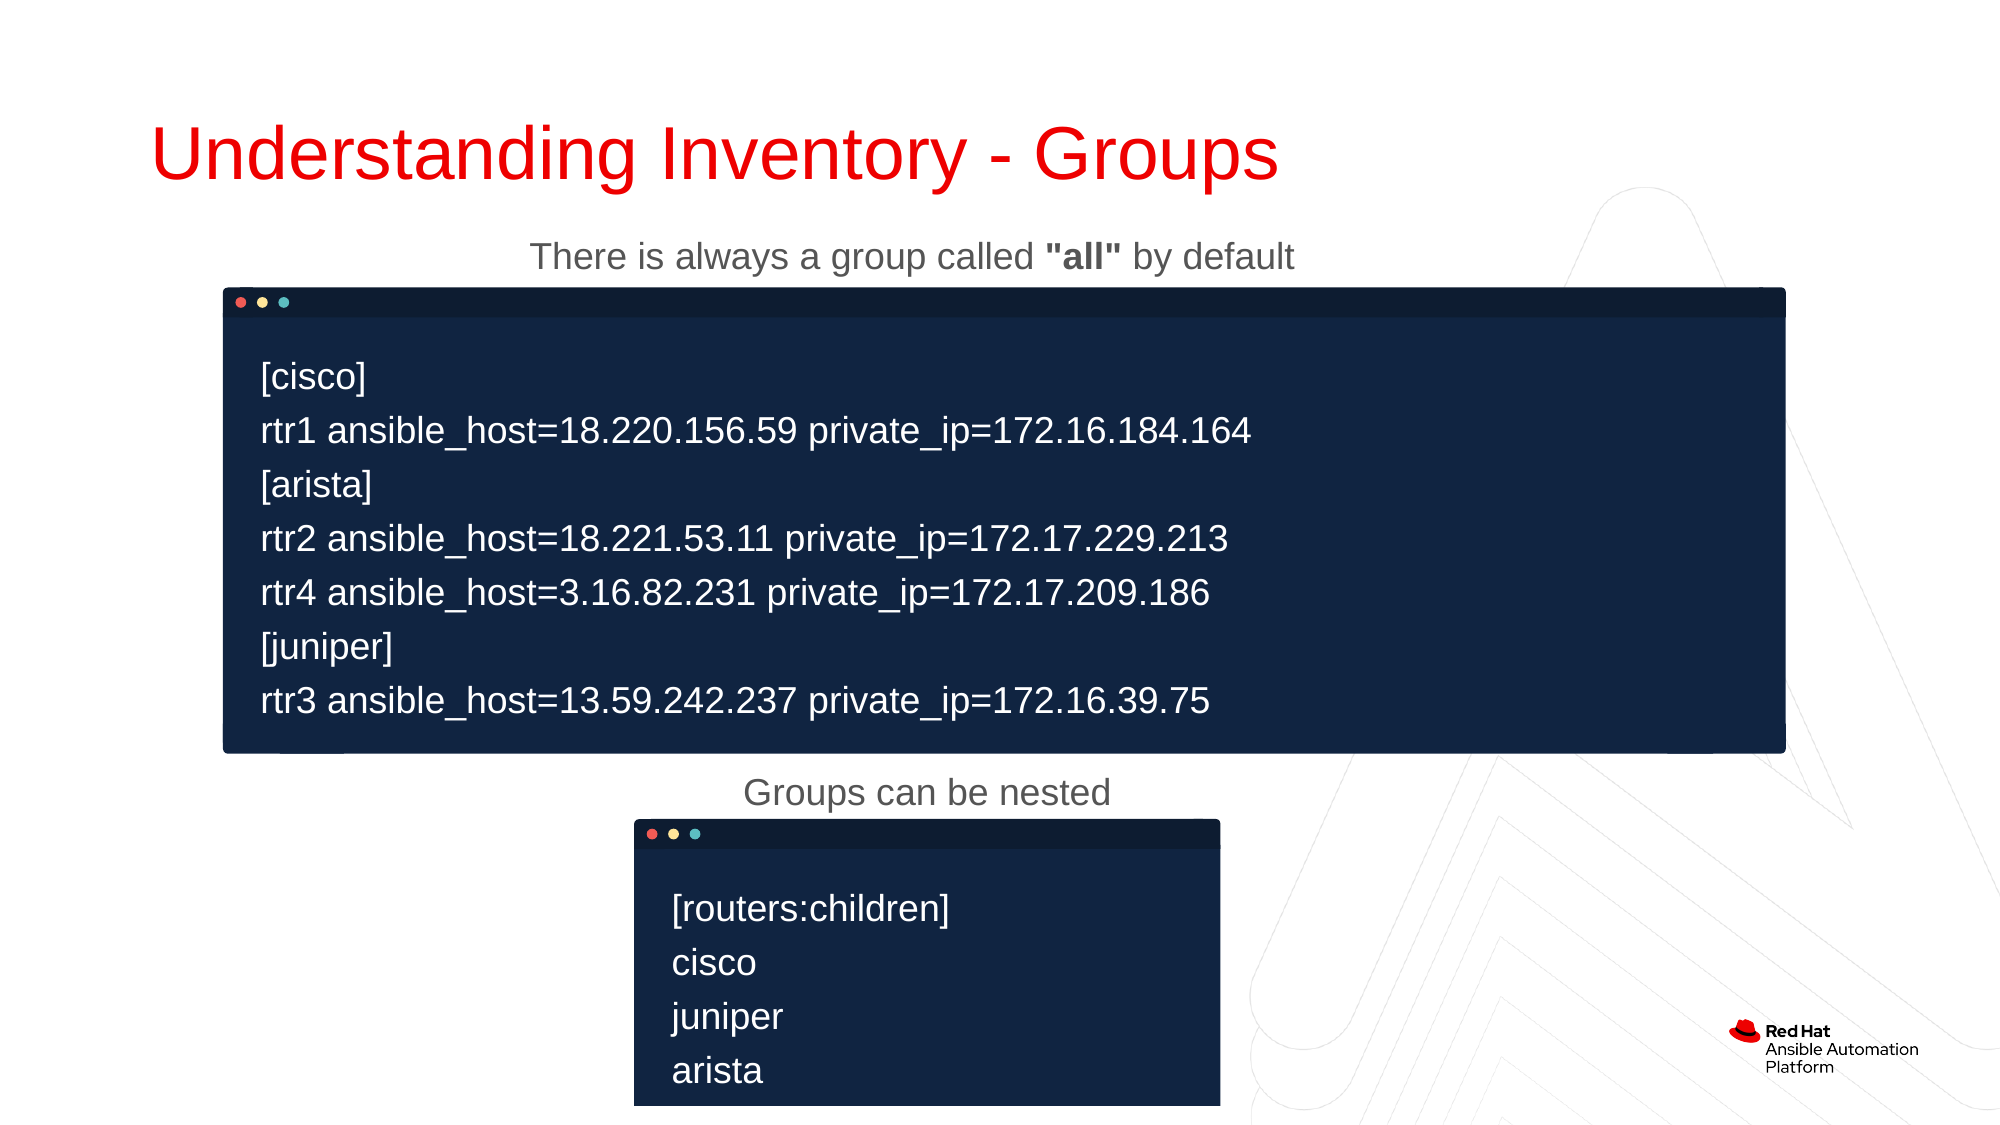

Understanding Inventory - Groups
There is always a group called "all" by default

[cisco]
rtr1 ansible_host=18.220.156.59 private_ip=172.16.184.164
[arista]
rtr2 ansible_host=18.221.53.11 private_ip=172.17.229.213
rtr4 ansible_host=3.16.82.231 private_ip=172.17.209.186
[juniper]
rtr3 ansible_host=13.59.242.237 private_ip=172.16.39.75

Groups can be nested

[routers:children]
cisco
juniper
arista